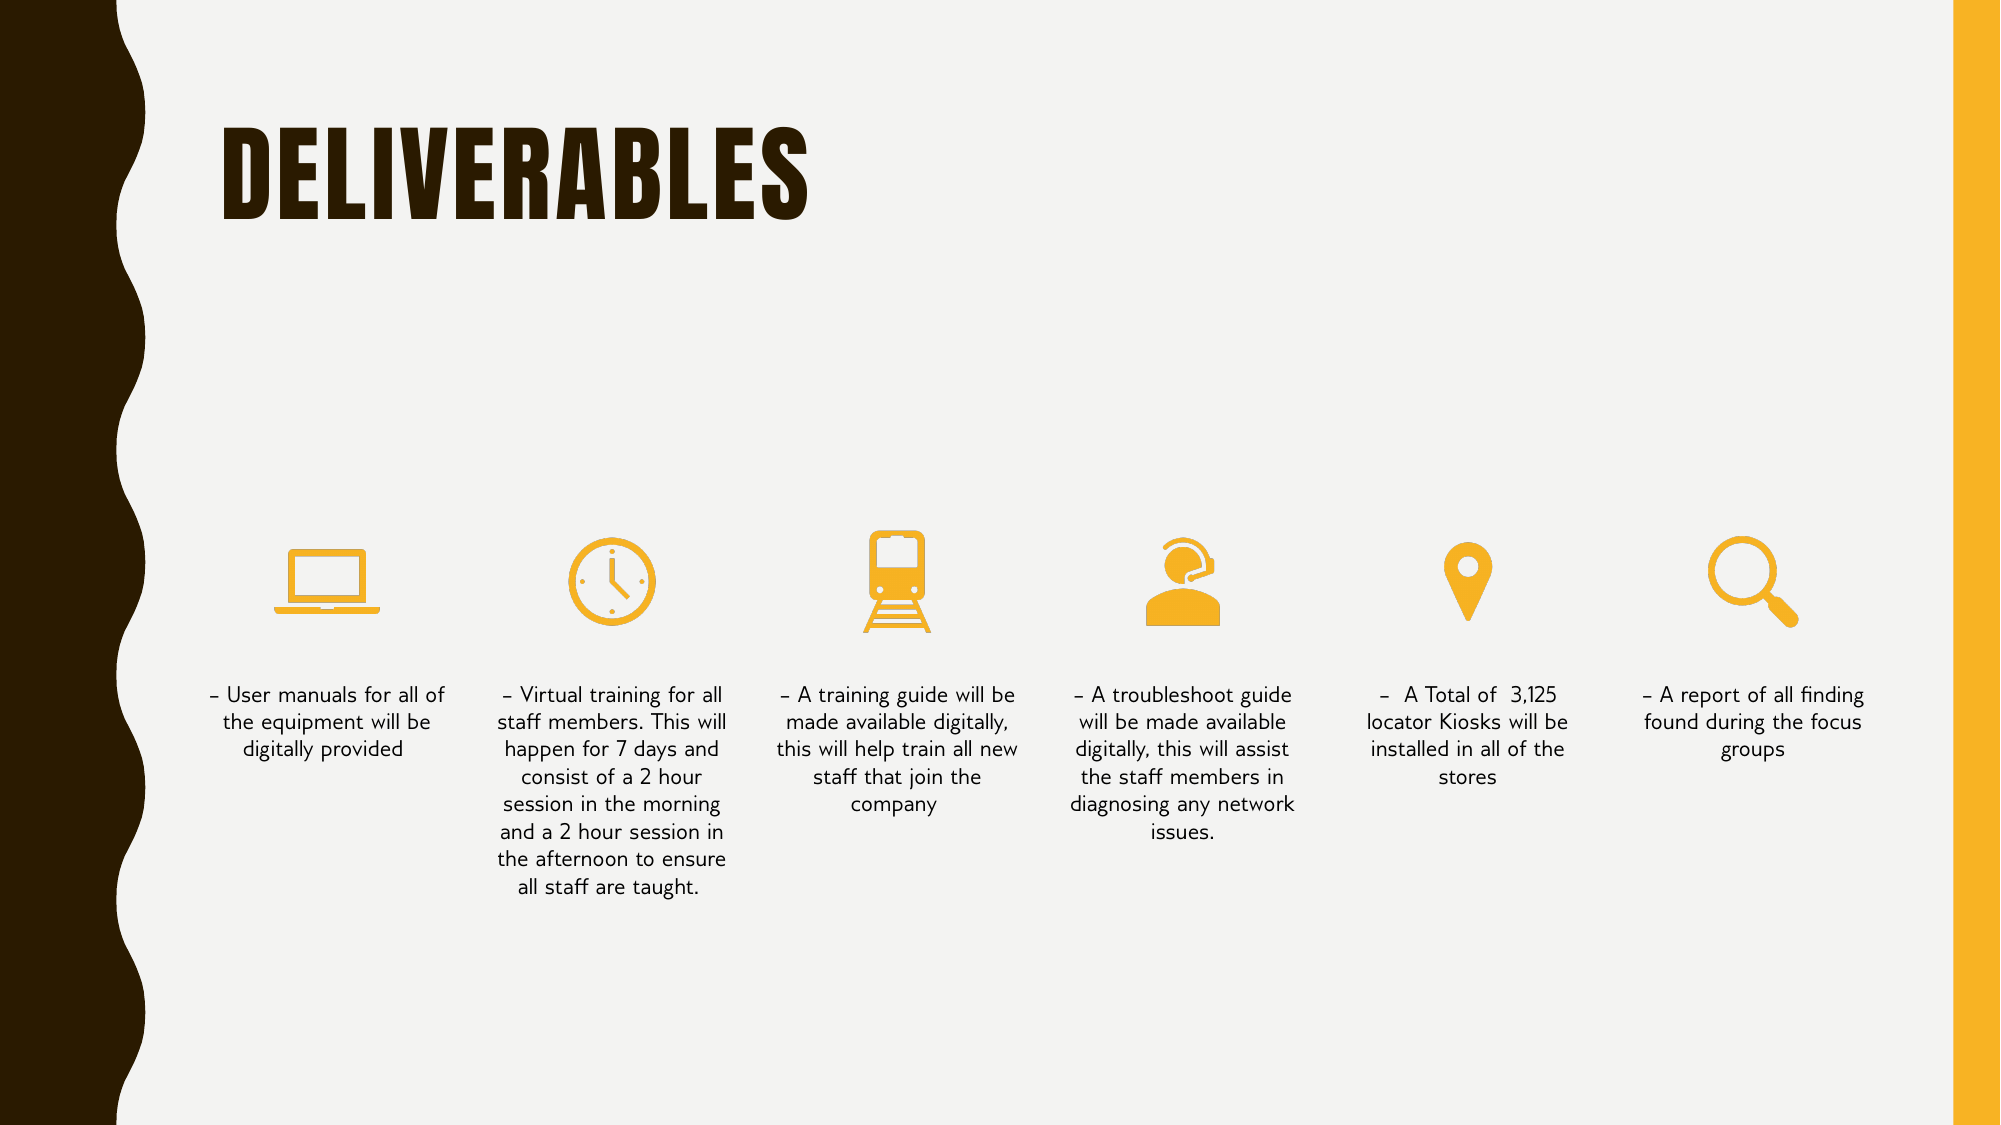

# Deliverables
– User manuals for all of the equipment will be digitally provided
– Virtual training for all staff members. This will happen for 7 days and consist of a 2 hour session in the morning and a 2 hour session in the afternoon to ensure all staff are taught.
– A training guide will be made available digitally, this will help train all new staff that join the company
– A troubleshoot guide will be made available digitally, this will assist the staff members in diagnosing any network issues.
–  A Total of  3,125 locator Kiosks will be installed in all of the stores
– A report of all finding found during the focus groups